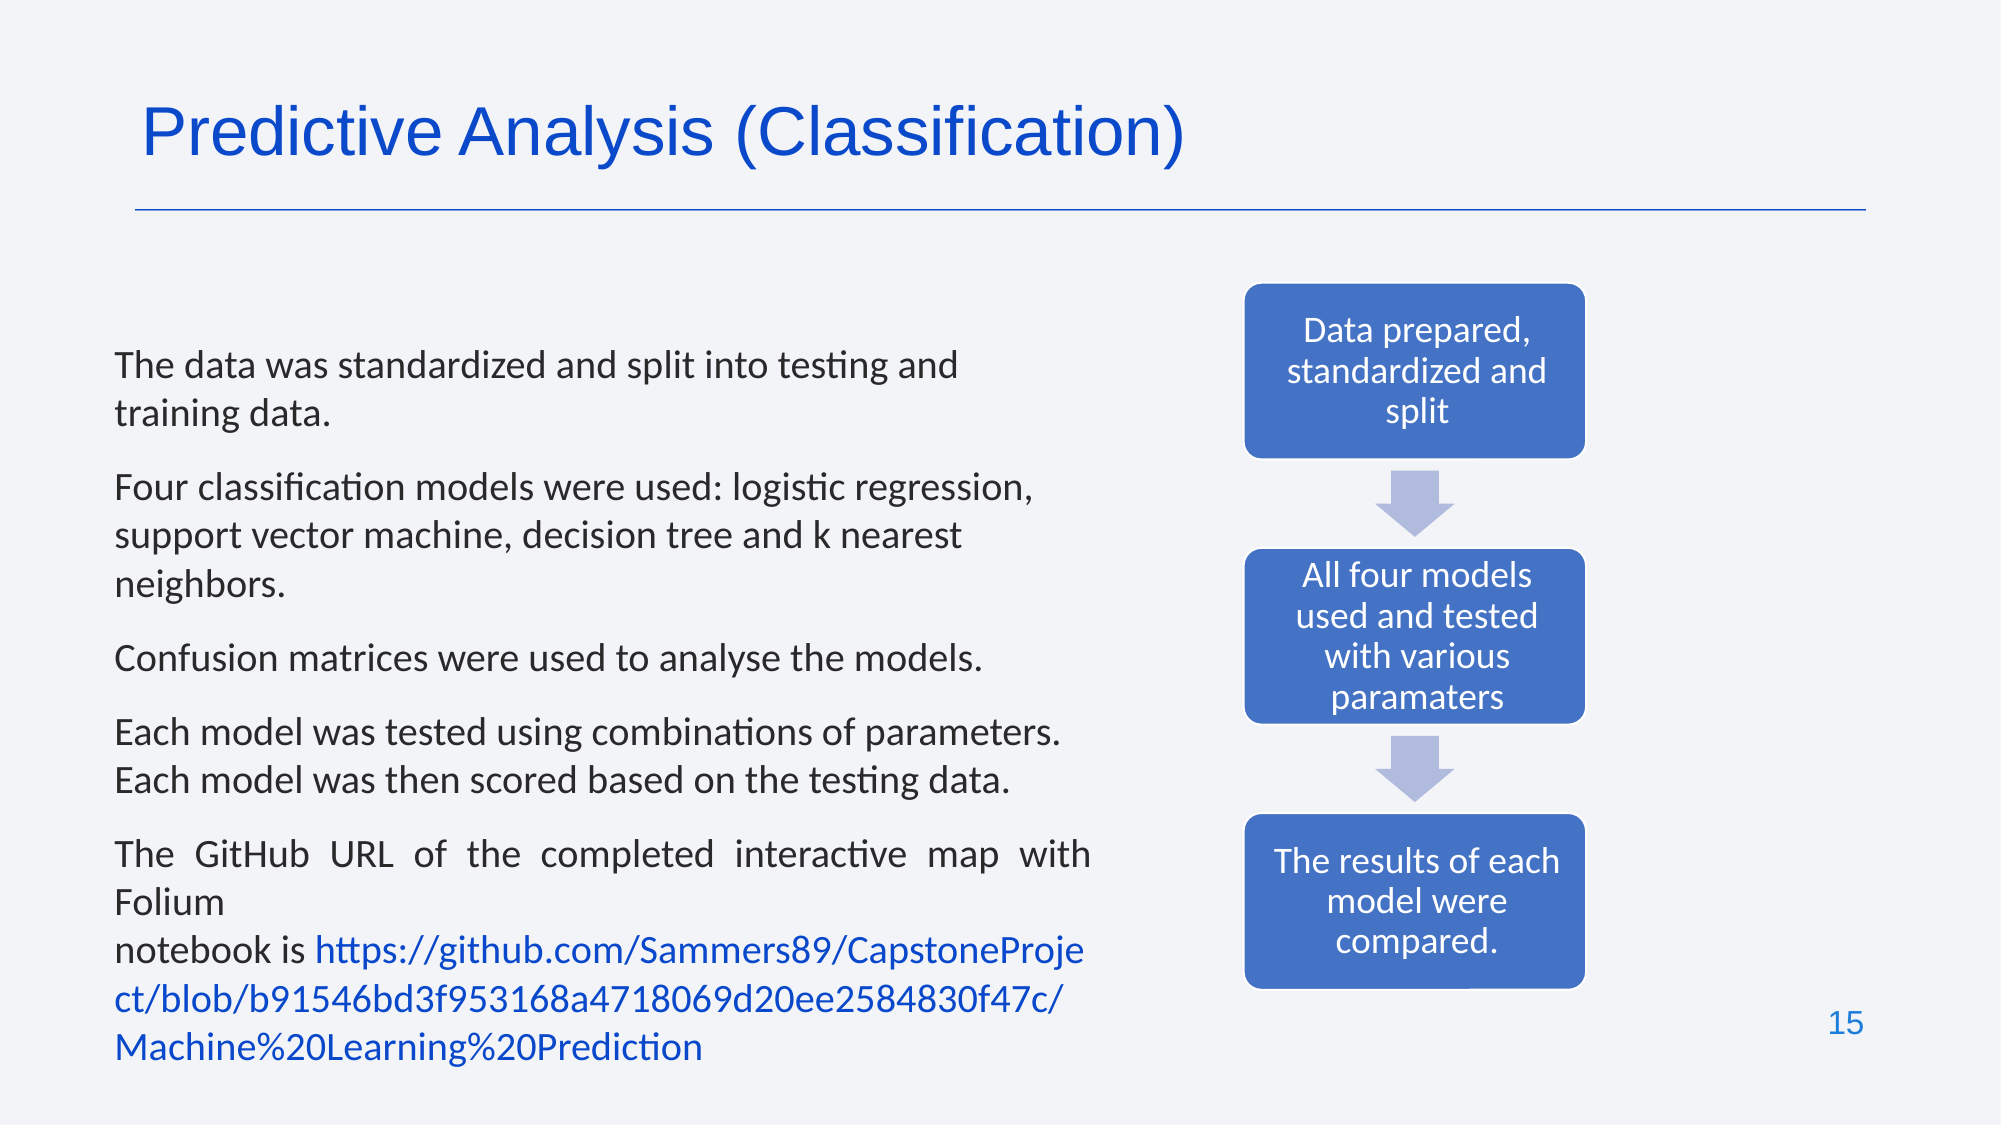

Predictive Analysis (Classification)

The data was standardized and split into testing and training data.
Four classification models were used: logistic regression, support vector machine, decision tree and k nearest neighbors.
Confusion matrices were used to analyse the models.
Each model was tested using combinations of parameters. Each model was then scored based on the testing data.
The GitHub URL of the completed interactive map with Folium notebook is https://github.com/Sammers89/CapstoneProject/blob/b91546bd3f953168a4718069d20ee2584830f47c/Machine%20Learning%20Prediction

Data prepared, standardized and split

All four models used and tested with various paramaters

The results of each model were compared.
15